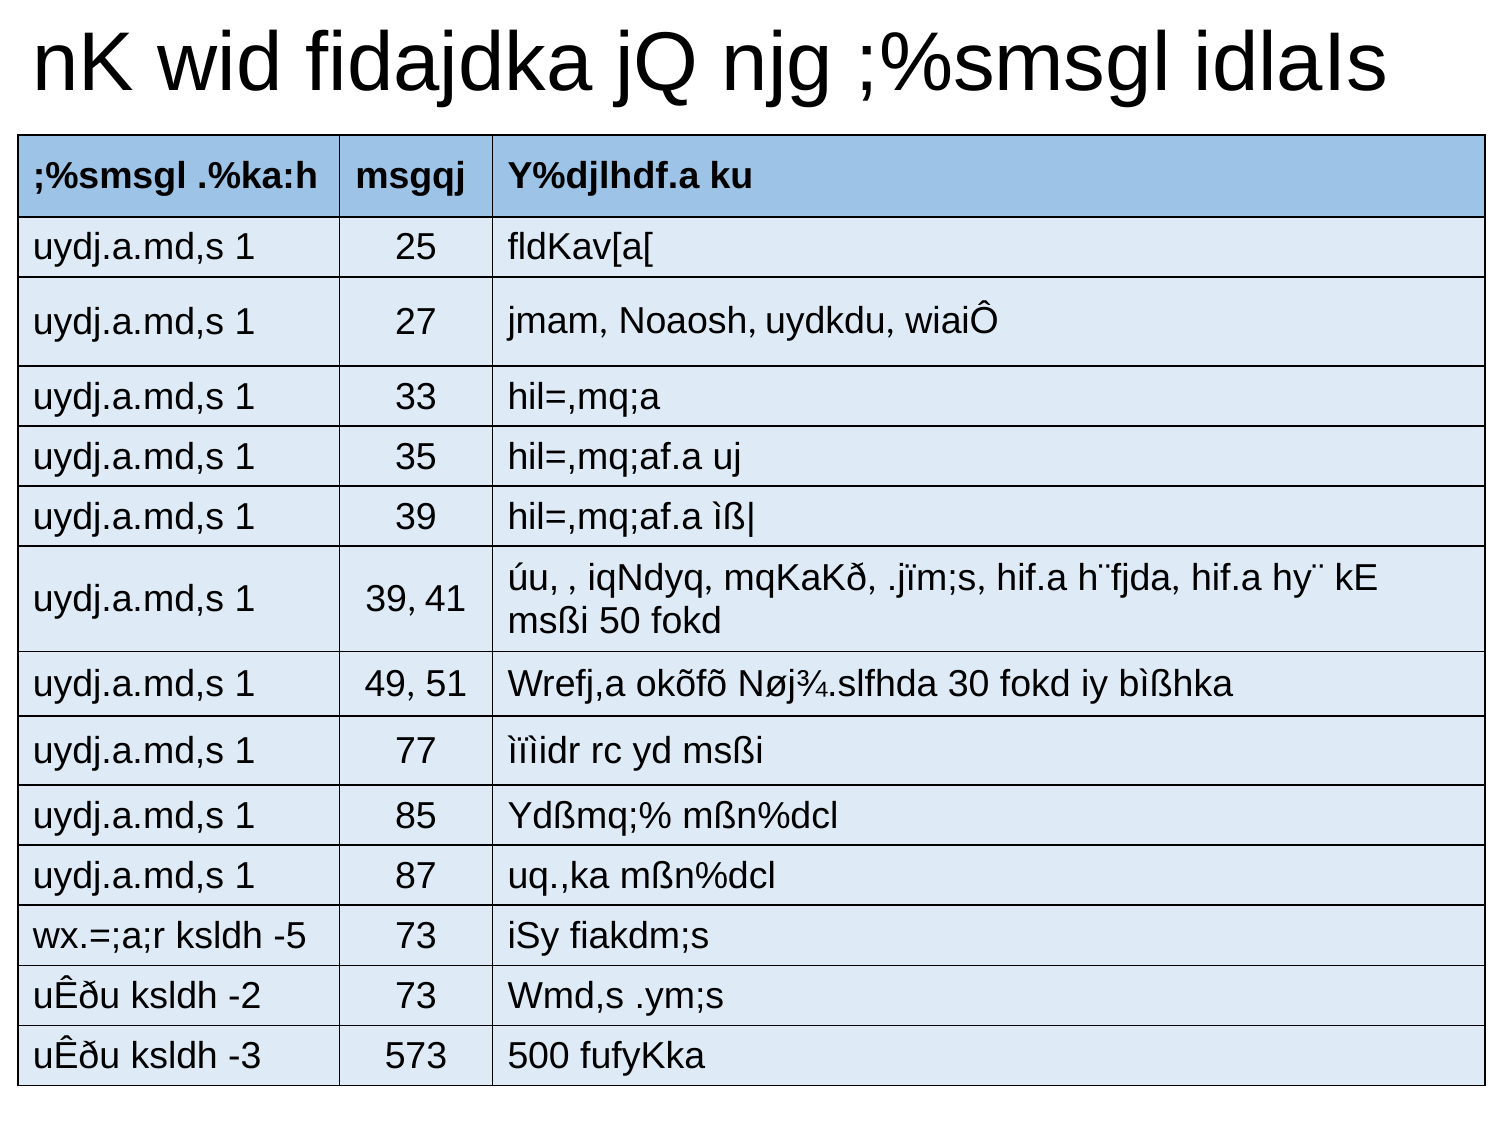

nK wid fidajdka jQ njg ;%smsgl idlaIs
| ;%smsgl .%ka:h | msgqj | Y%djlhdf.a ku |
| --- | --- | --- |
| uydj.a.md,s 1 | 25 | fldKav[a[ |
| uydj.a.md,s 1 | 27 | jmam, Noaosh, uydkdu, wiaiÔ |
| uydj.a.md,s 1 | 33 | hil=,mq;a |
| uydj.a.md,s 1 | 35 | hil=,mq;af.a uj |
| uydj.a.md,s 1 | 39 | hil=,mq;af.a ìß| |
| uydj.a.md,s 1 | 39, 41 | úu, , iqNdyq, mqKaKð, .jïm;s, hif.a h¨fjda, hif.a hy¨ kE msßi 50 fokd |
| uydj.a.md,s 1 | 49, 51 | Wrefj,a okõfõ Nøj¾.slfhda 30 fokd iy bìßhka |
| uydj.a.md,s 1 | 77 | ìïìidr rc yd msßi |
| uydj.a.md,s 1 | 85 | Ydßmq;% mßn%dcl |
| uydj.a.md,s 1 | 87 | uq.,ka mßn%dcl |
| wx.=;a;r ksldh -5 | 73 | iSy fiakdm;s |
| uÊðu ksldh -2 | 73 | Wmd,s .ym;s |
| uÊðu ksldh -3 | 573 | 500 fufyKka |